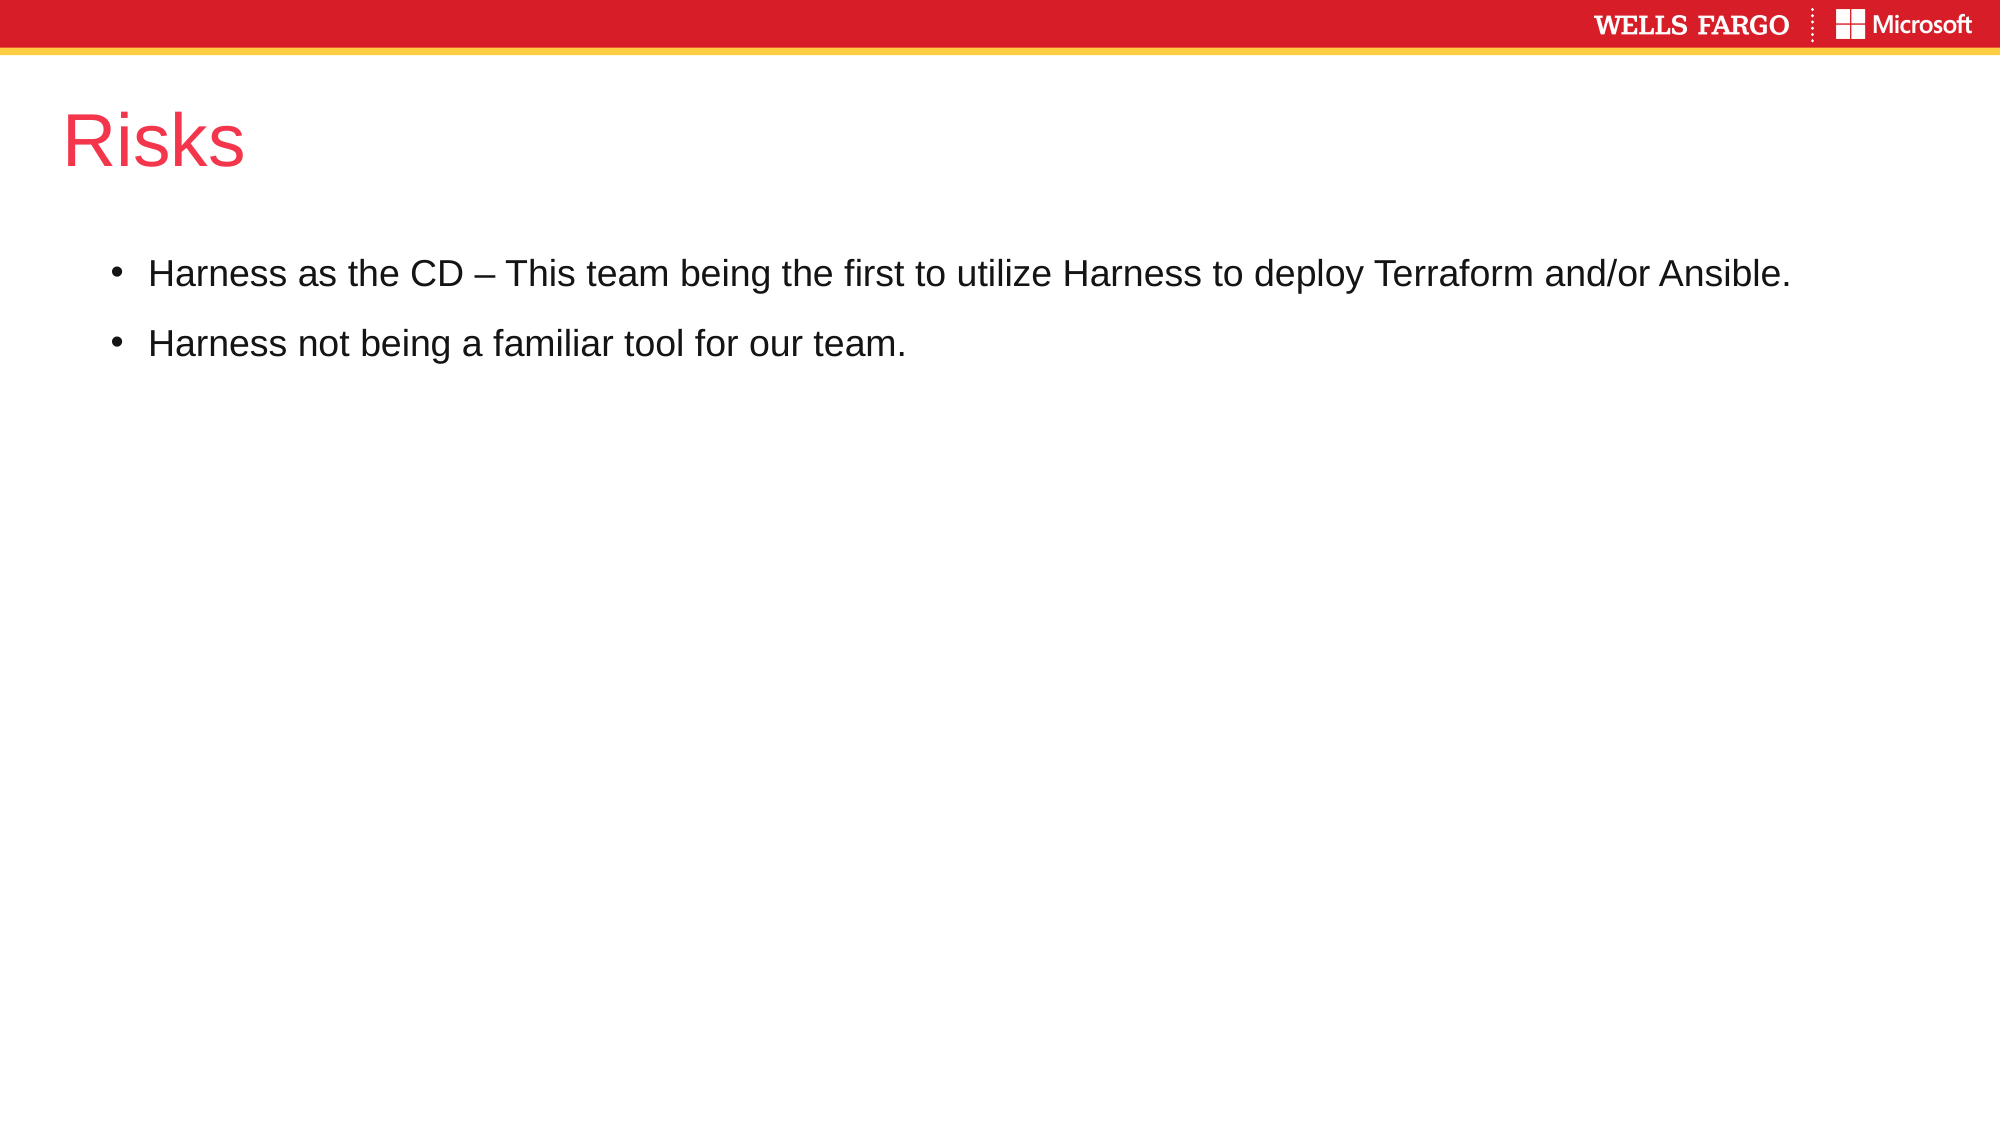

# Risks
Harness as the CD – This team being the first to utilize Harness to deploy Terraform and/or Ansible.
Harness not being a familiar tool for our team.